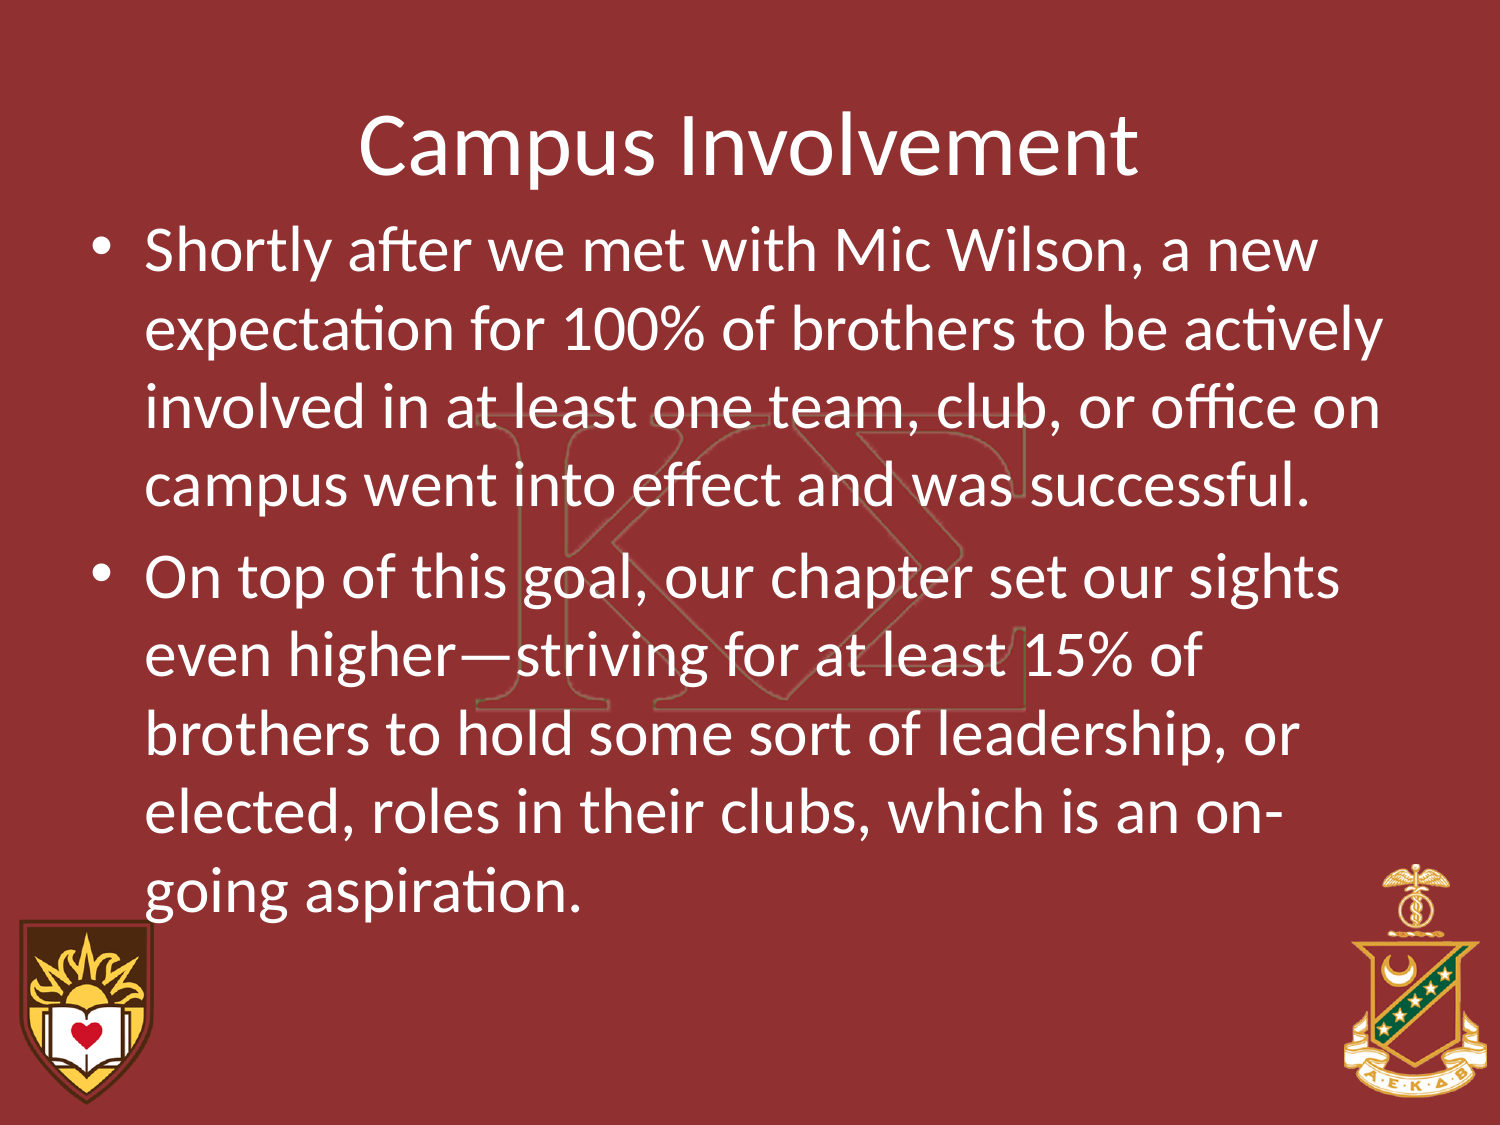

# Campus Involvement
Shortly after we met with Mic Wilson, a new expectation for 100% of brothers to be actively involved in at least one team, club, or office on campus went into effect and was successful.
On top of this goal, our chapter set our sights even higher—striving for at least 15% of brothers to hold some sort of leadership, or elected, roles in their clubs, which is an on-going aspiration.